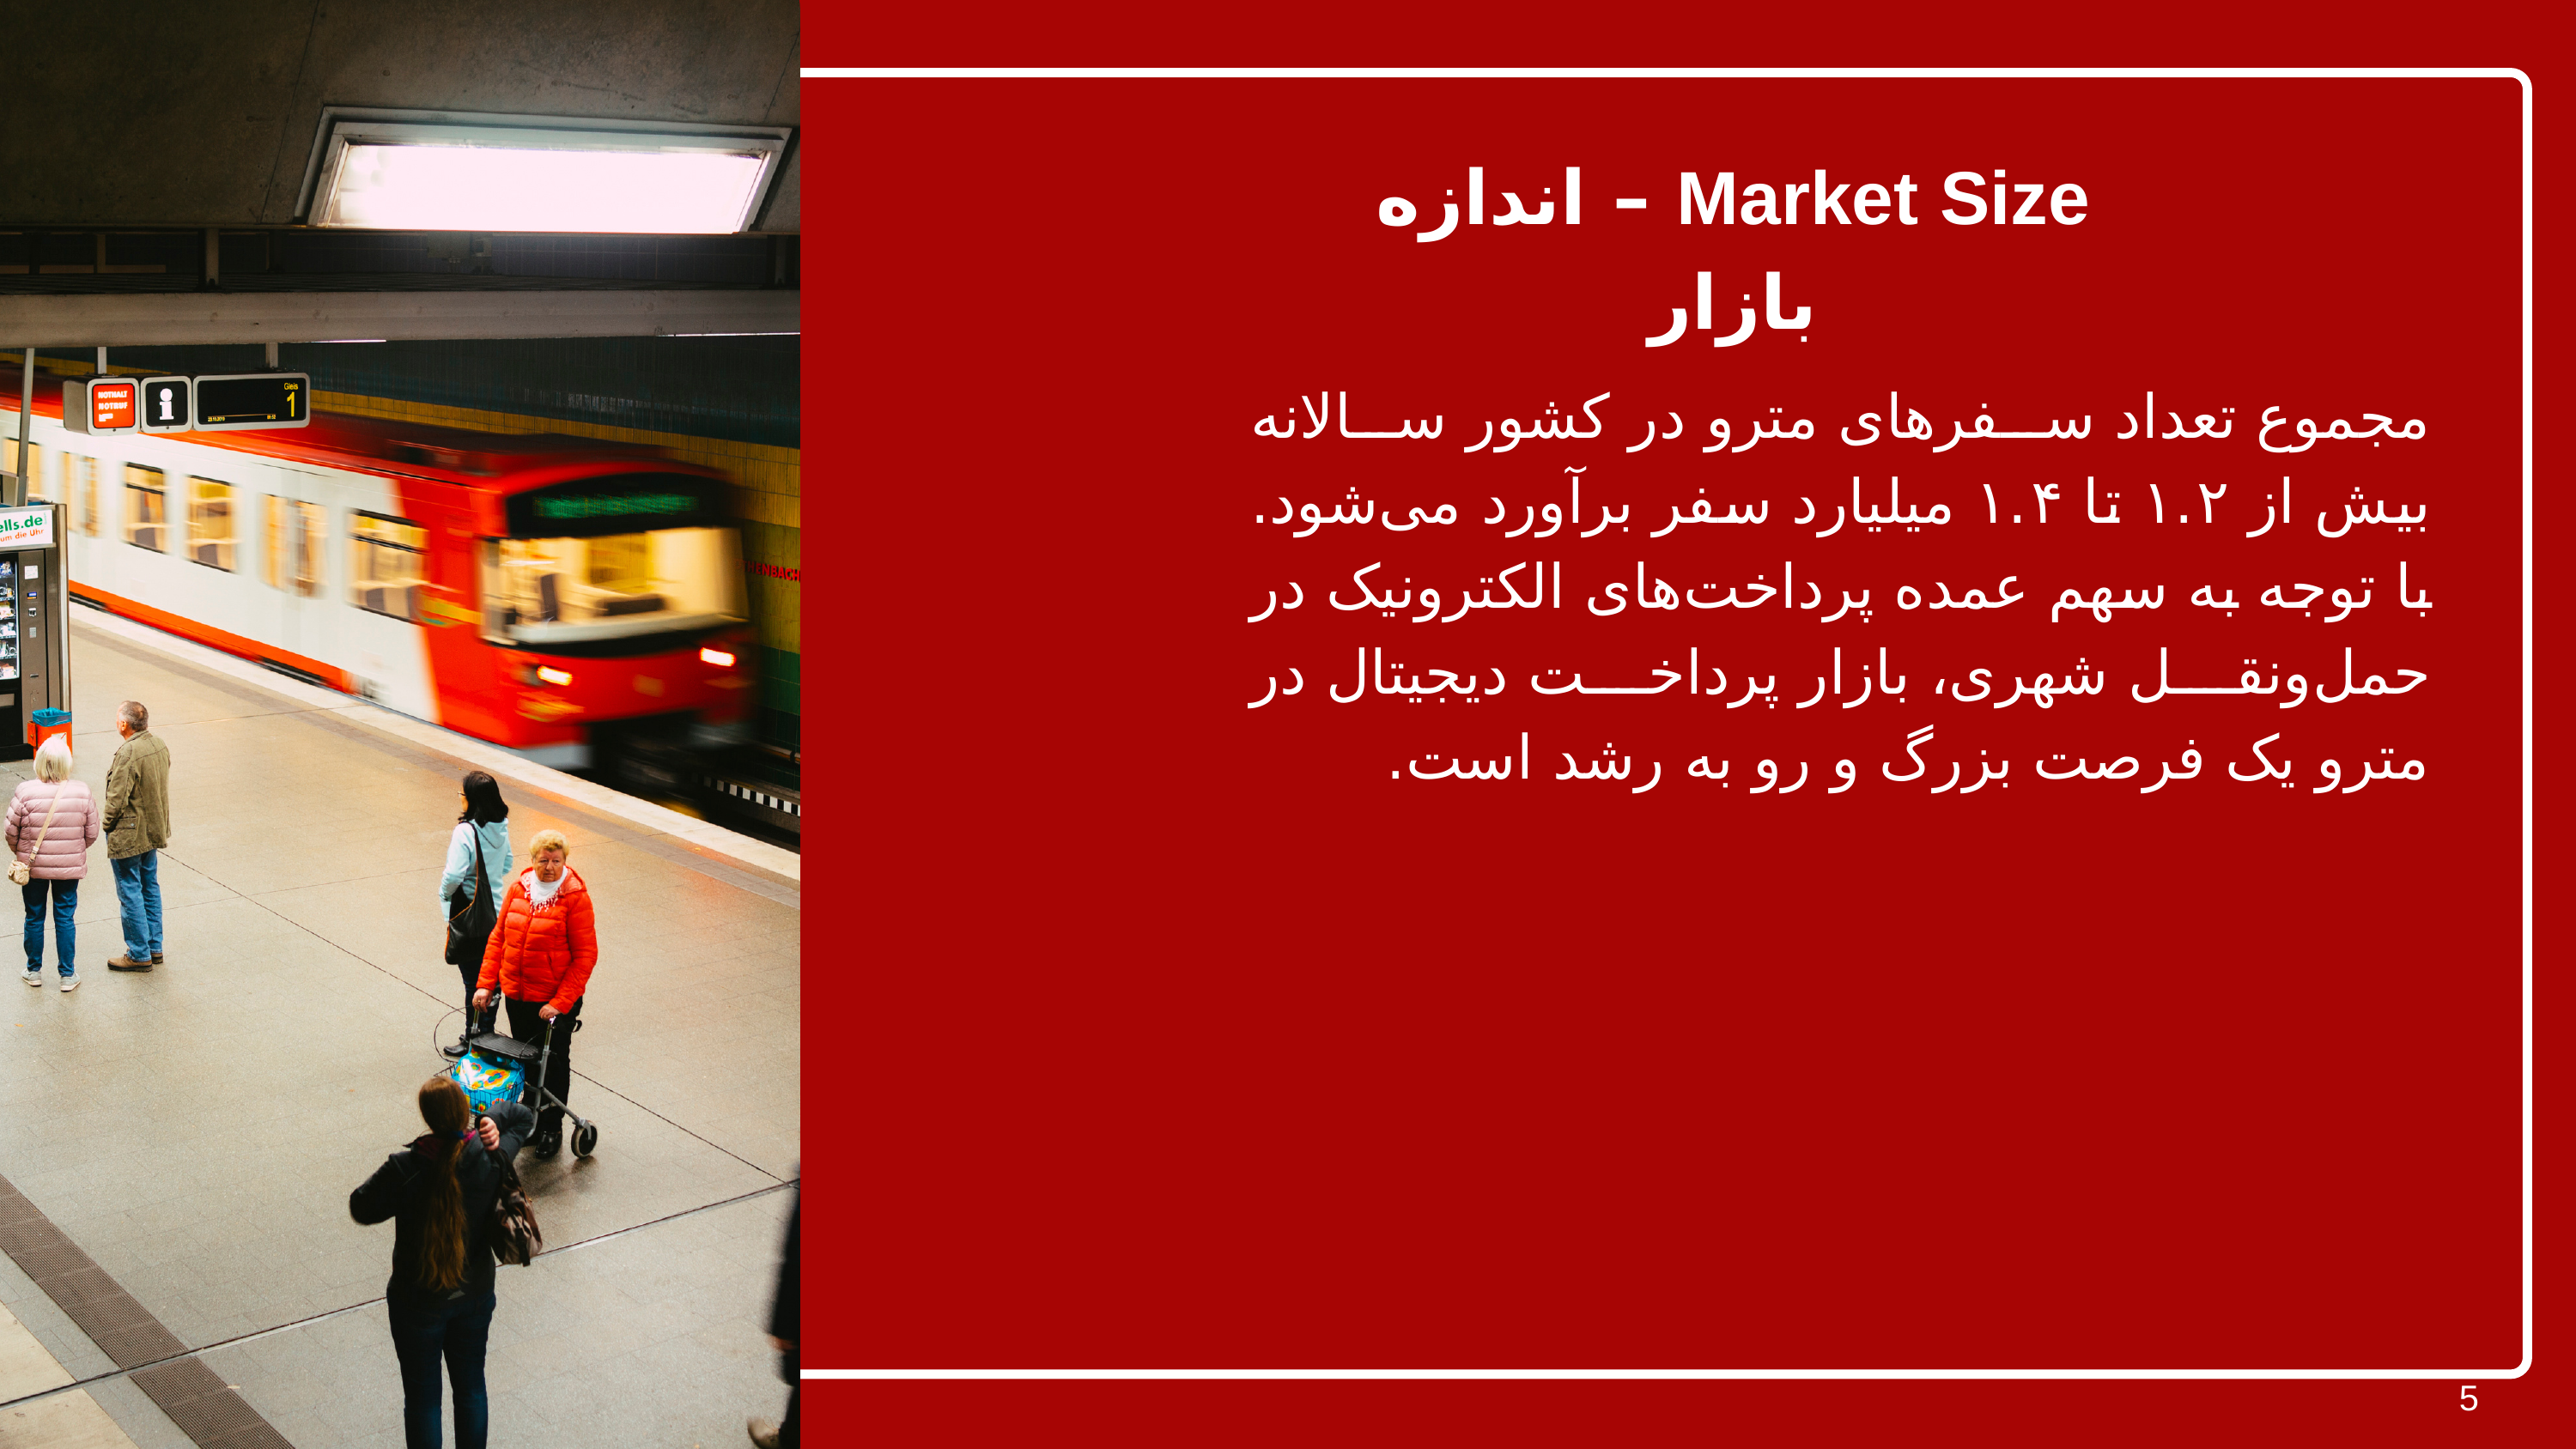

Market Size – اندازه بازار
مجموع تعداد سفرهای مترو در کشور سالانه بیش از ۱.۲ تا ۱.۴ میلیارد سفر برآورد می‌شود. با توجه به سهم عمده پرداخت‌های الکترونیک در حمل‌ونقل شهری، بازار پرداخت دیجیتال در مترو یک فرصت بزرگ و رو به رشد است.
5